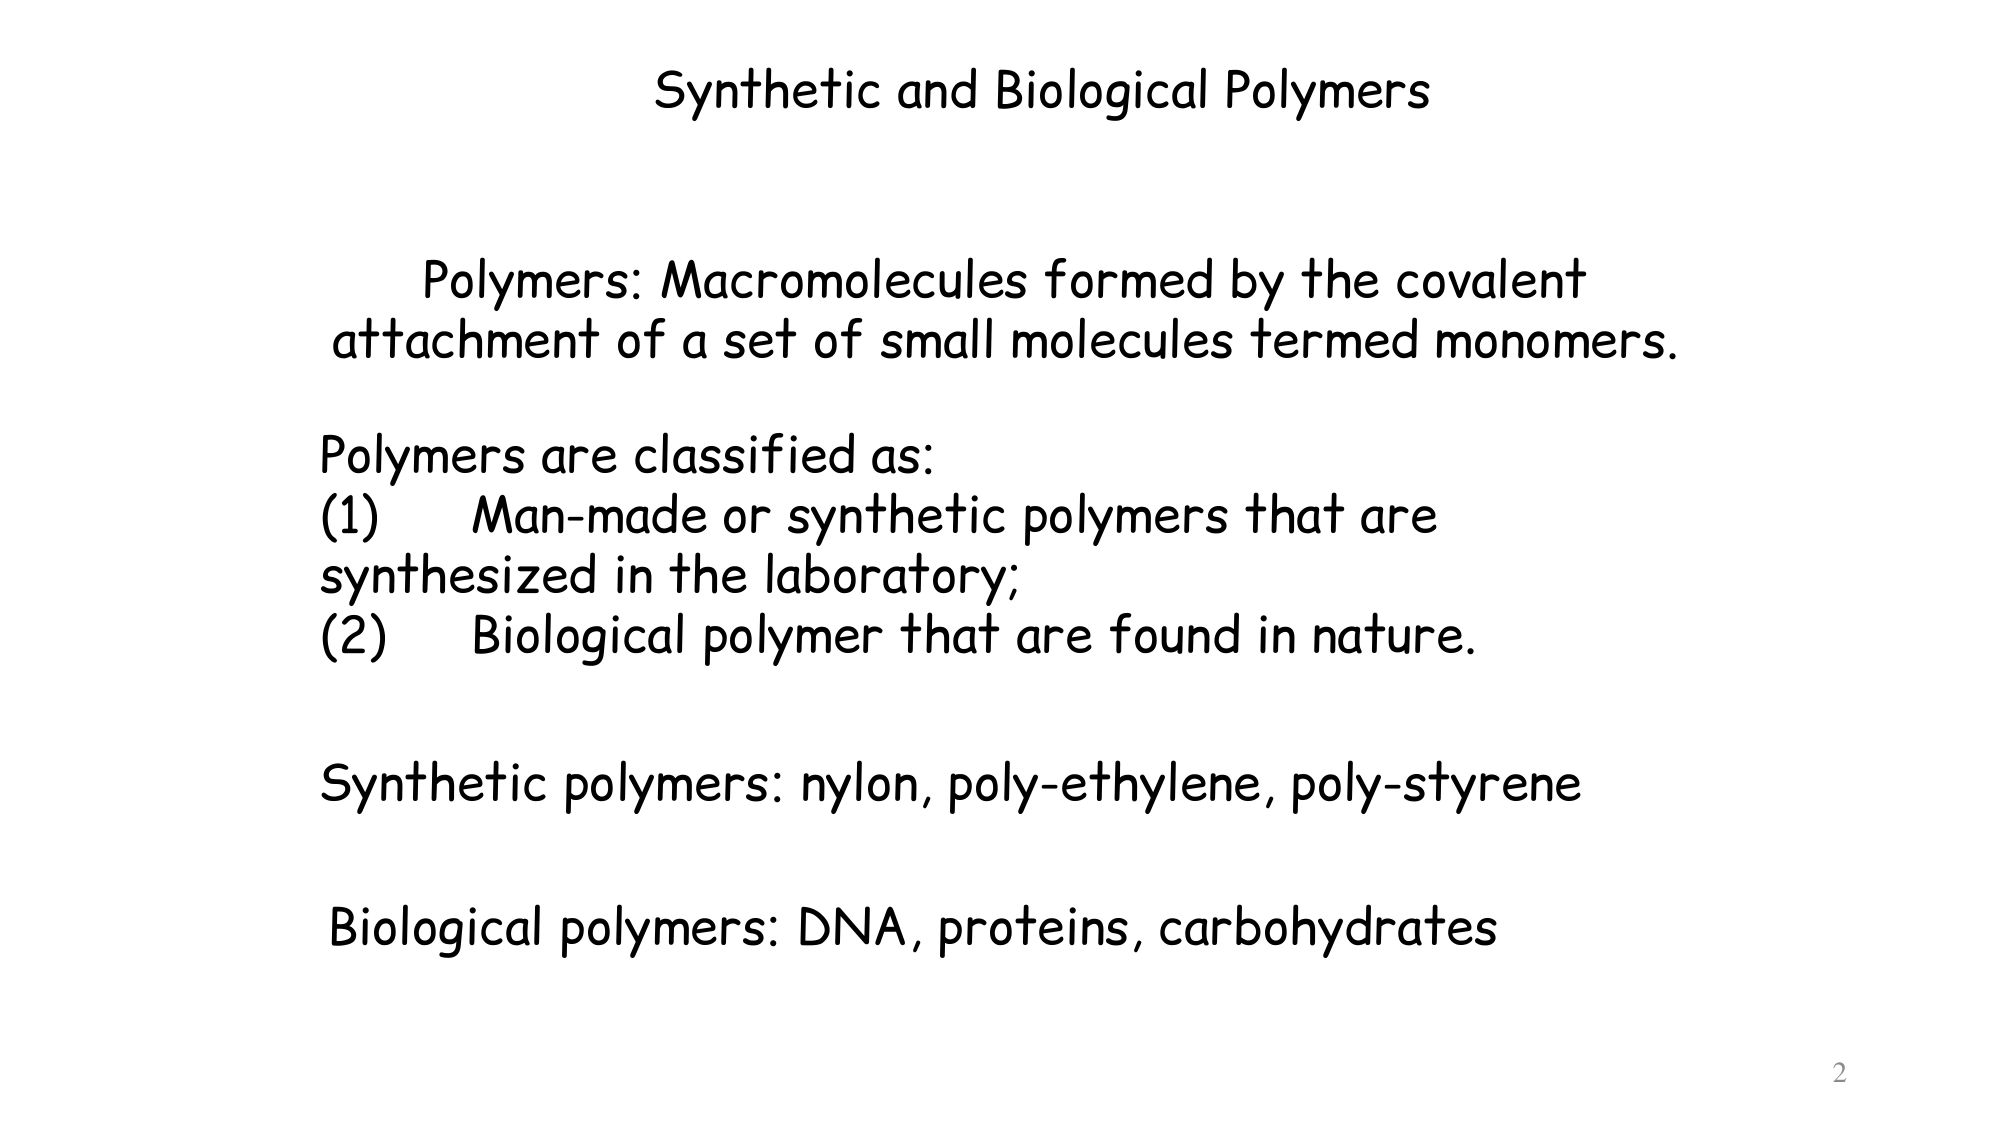

Synthetic and Biological Polymers
Polymers: Macromolecules formed by the covalent attachment of a set of small molecules termed monomers.
Polymers are classified as:
(1)	Man-made or synthetic polymers that are synthesized in the laboratory;
(2)	Biological polymer that are found in nature.
Synthetic polymers: nylon, poly-ethylene, poly-styrene
Biological polymers: DNA, proteins, carbohydrates
2